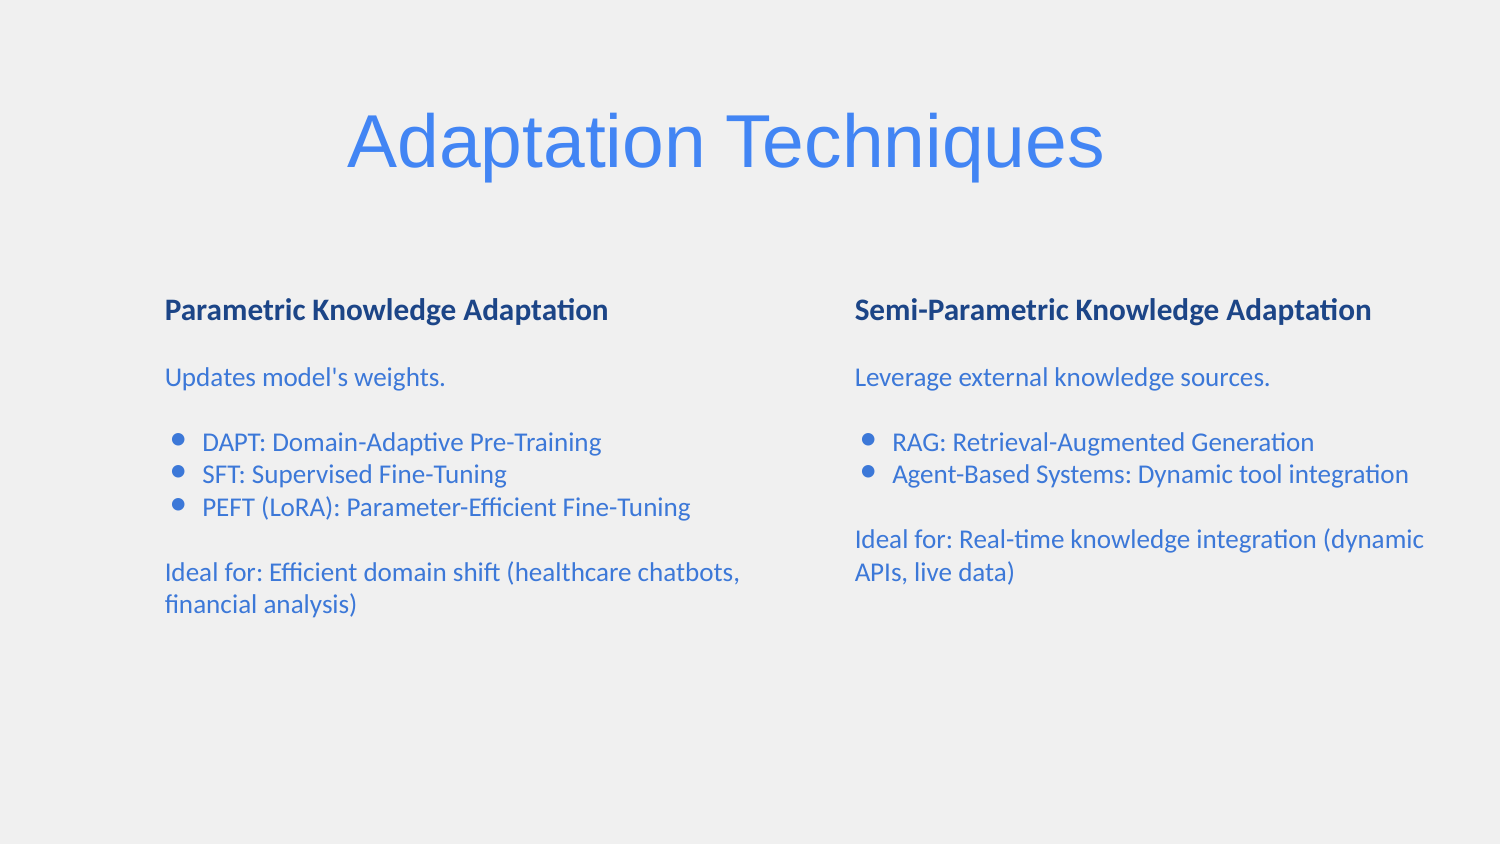

# Adaptation Techniques
Parametric Knowledge Adaptation

Updates model's weights.

DAPT: Domain-Adaptive Pre-Training
SFT: Supervised Fine-Tuning
PEFT (LoRA): Parameter-Efficient Fine-Tuning

Ideal for: Efficient domain shift (healthcare chatbots, financial analysis)

Semi-Parametric Knowledge Adaptation

Leverage external knowledge sources.

RAG: Retrieval-Augmented Generation
Agent-Based Systems: Dynamic tool integration

Ideal for: Real-time knowledge integration (dynamic APIs, live data)